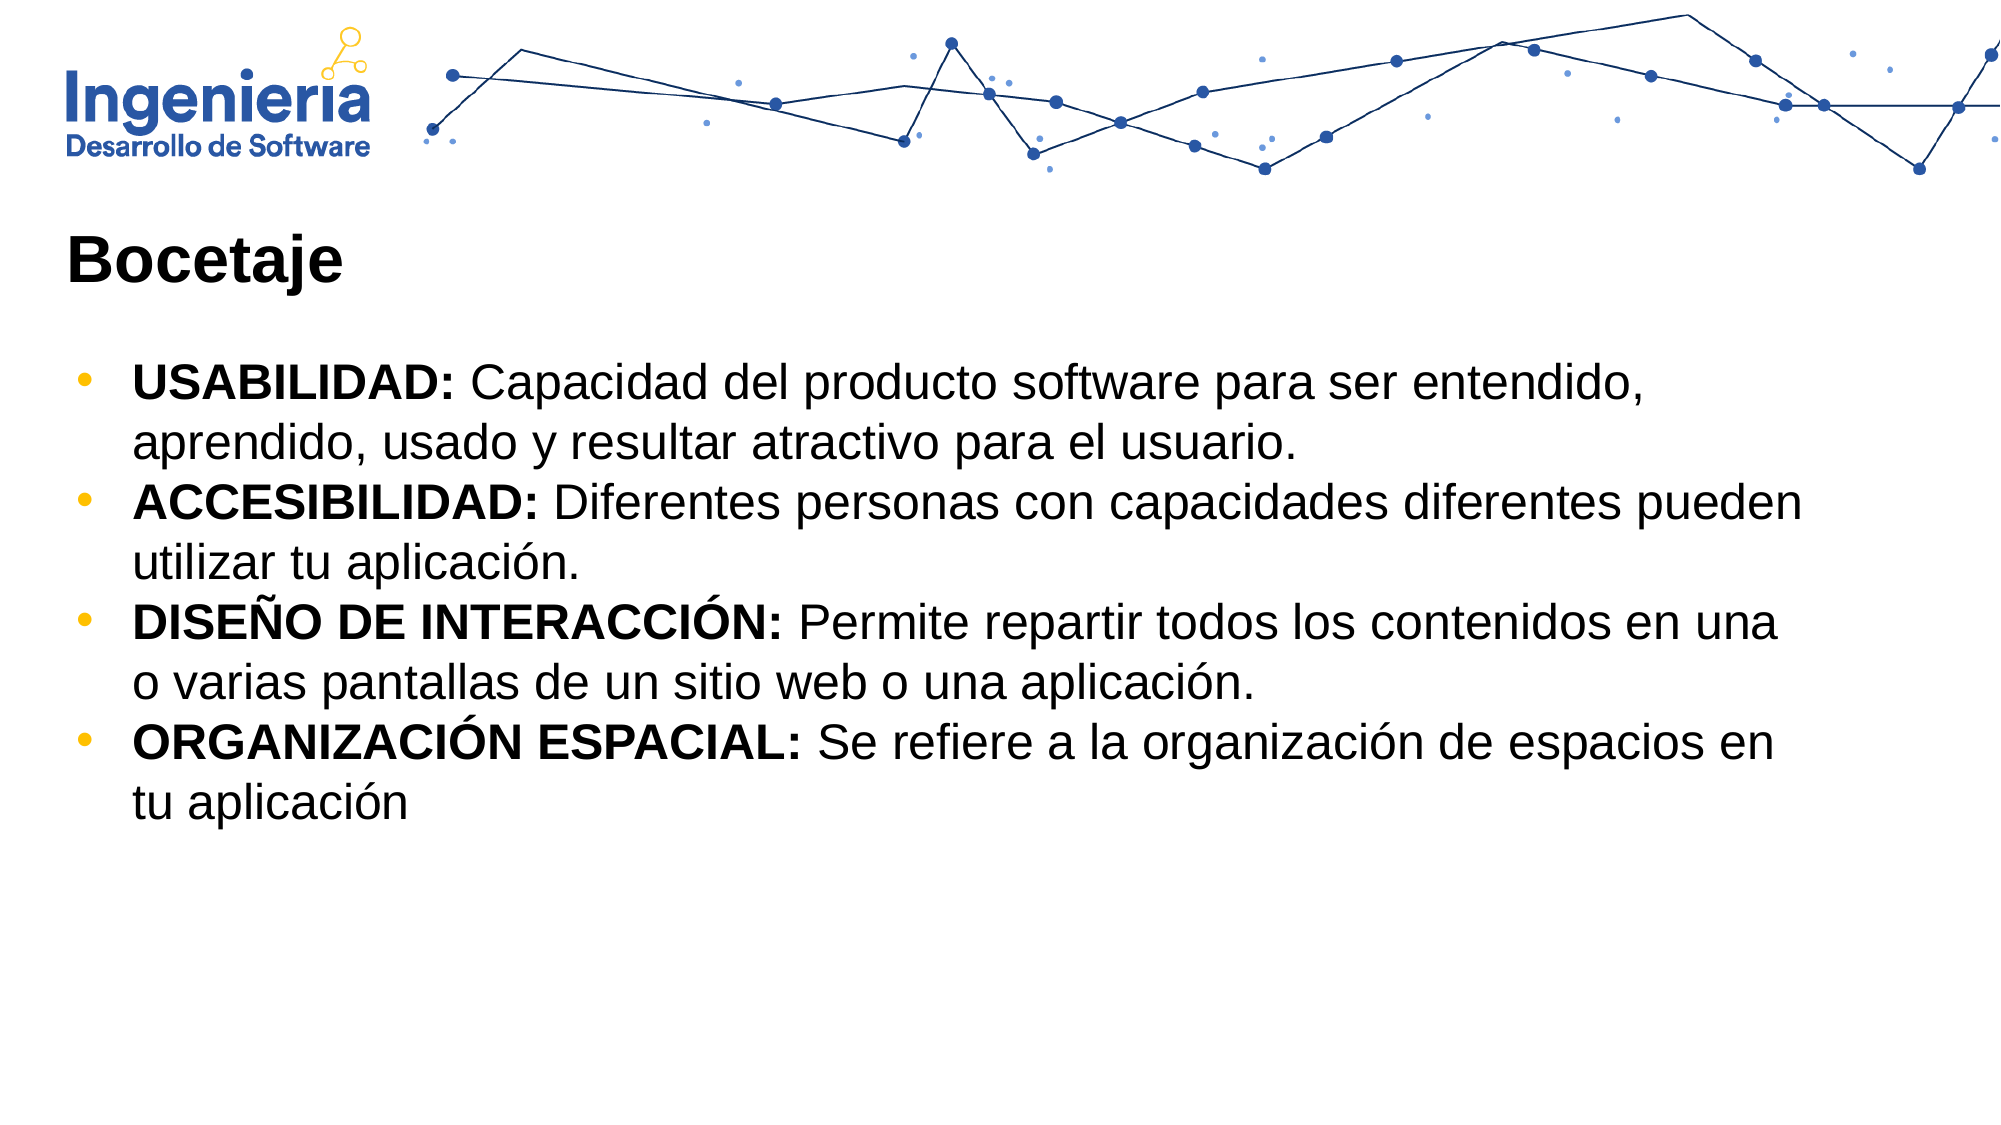

Bocetaje
USABILIDAD: Capacidad del producto software para ser entendido, aprendido, usado y resultar atractivo para el usuario.
ACCESIBILIDAD: Diferentes personas con capacidades diferentes pueden utilizar tu aplicación.
DISEÑO DE INTERACCIÓN: Permite repartir todos los contenidos en una o varias pantallas de un sitio web o una aplicación.
ORGANIZACIÓN ESPACIAL: Se refiere a la organización de espacios en tu aplicación